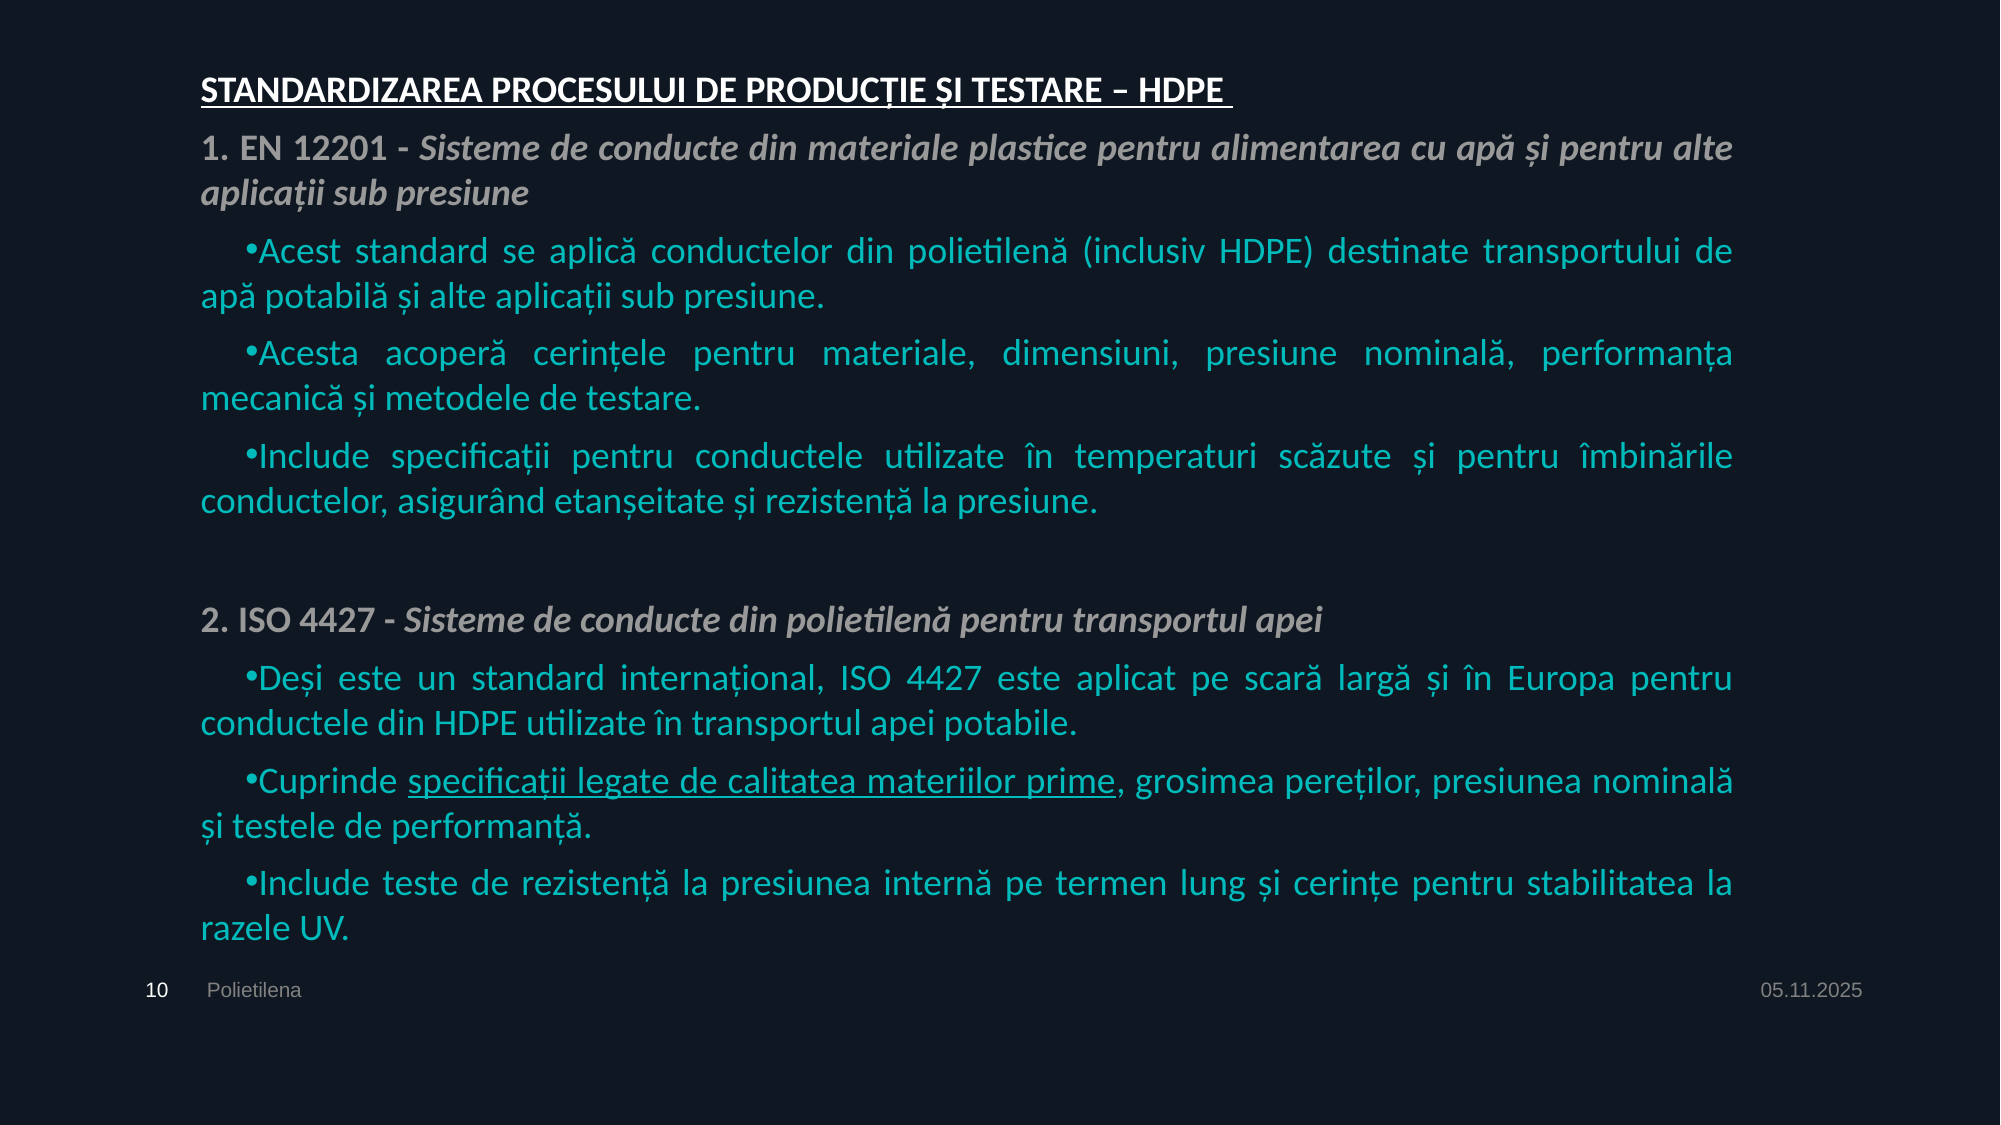

STANDARDIZAREA PROCESULUI DE PRODUCȚIE ȘI TESTARE – HDPE
1. EN 12201 - Sisteme de conducte din materiale plastice pentru alimentarea cu apă și pentru alte aplicații sub presiune
Acest standard se aplică conductelor din polietilenă (inclusiv HDPE) destinate transportului de apă potabilă și alte aplicații sub presiune.
Acesta acoperă cerințele pentru materiale, dimensiuni, presiune nominală, performanța mecanică și metodele de testare.
Include specificații pentru conductele utilizate în temperaturi scăzute și pentru îmbinările conductelor, asigurând etanșeitate și rezistență la presiune.

2. ISO 4427 - Sisteme de conducte din polietilenă pentru transportul apei
Deși este un standard internațional, ISO 4427 este aplicat pe scară largă și în Europa pentru conductele din HDPE utilizate în transportul apei potabile.
Cuprinde specificații legate de calitatea materiilor prime, grosimea pereților, presiunea nominală și testele de performanță.
Include teste de rezistență la presiunea internă pe termen lung și cerințe pentru stabilitatea la razele UV.
Polietilena
05.11.2025
10